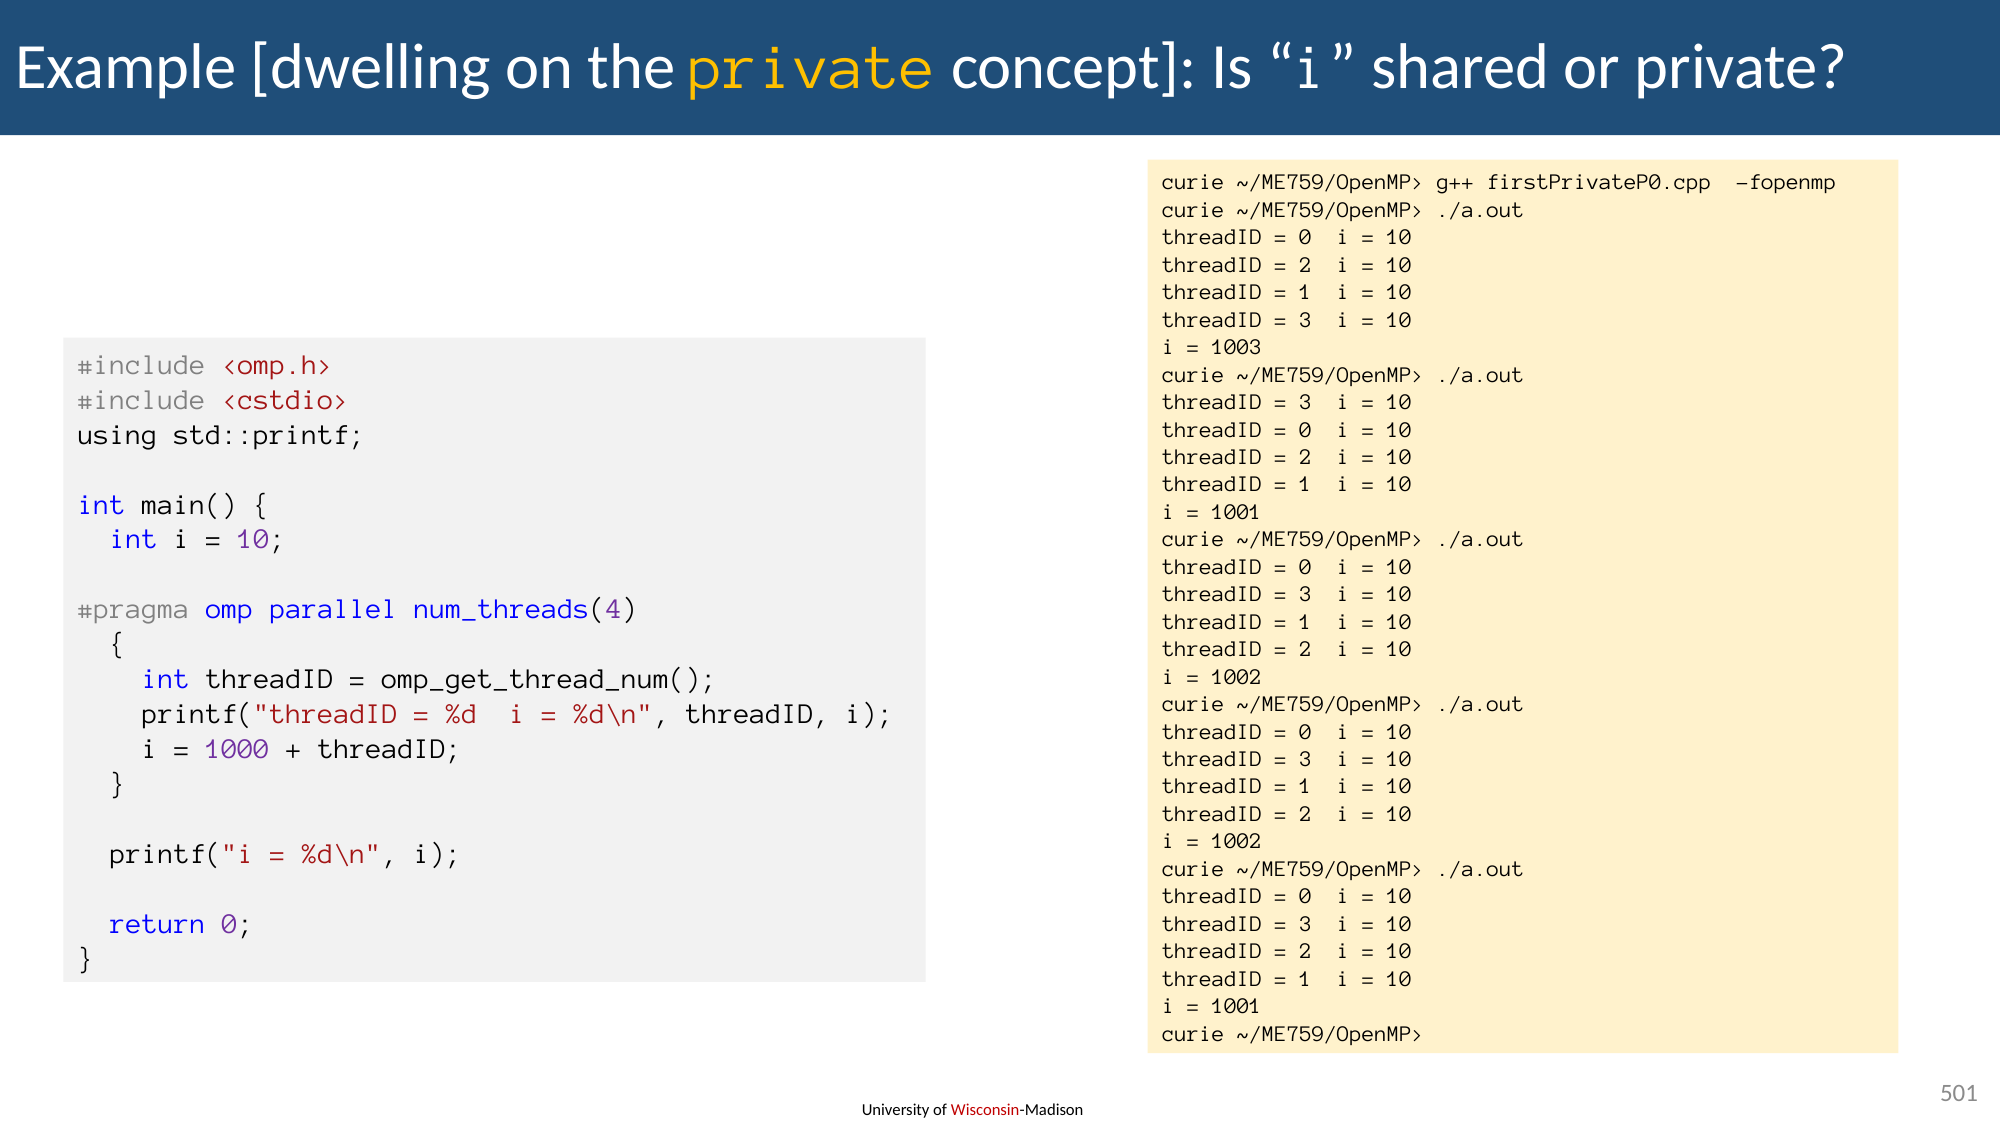

# Example [dwelling on the private concept]: Is “i” shared or private?
curie ~/ME759/OpenMP> g++ firstPrivateP0.cpp  -fopenmp
curie ~/ME759/OpenMP> ./a.out
threadID = 0  i = 10
threadID = 2  i = 10
threadID = 1  i = 10
threadID = 3  i = 10
i = 1003
curie ~/ME759/OpenMP> ./a.out
threadID = 3  i = 10
threadID = 0  i = 10
threadID = 2  i = 10
threadID = 1  i = 10
i = 1001
curie ~/ME759/OpenMP> ./a.out
threadID = 0  i = 10
threadID = 3  i = 10
threadID = 1  i = 10
threadID = 2  i = 10
i = 1002
curie ~/ME759/OpenMP> ./a.out
threadID = 0  i = 10
threadID = 3  i = 10
threadID = 1  i = 10
threadID = 2  i = 10
i = 1002
curie ~/ME759/OpenMP> ./a.out
threadID = 0  i = 10
threadID = 3  i = 10
threadID = 2  i = 10
threadID = 1  i = 10
i = 1001
curie ~/ME759/OpenMP>
#include <omp.h>
#include <cstdio>
using std::printf;

int main() {
  int i = 10;

#pragma omp parallel num_threads(4)
  {
    int threadID = omp_get_thread_num();
    printf("threadID = %d  i = %d\n", threadID, i);
    i = 1000 + threadID;
  }

  printf("i = %d\n", i);

  return 0;
}
501